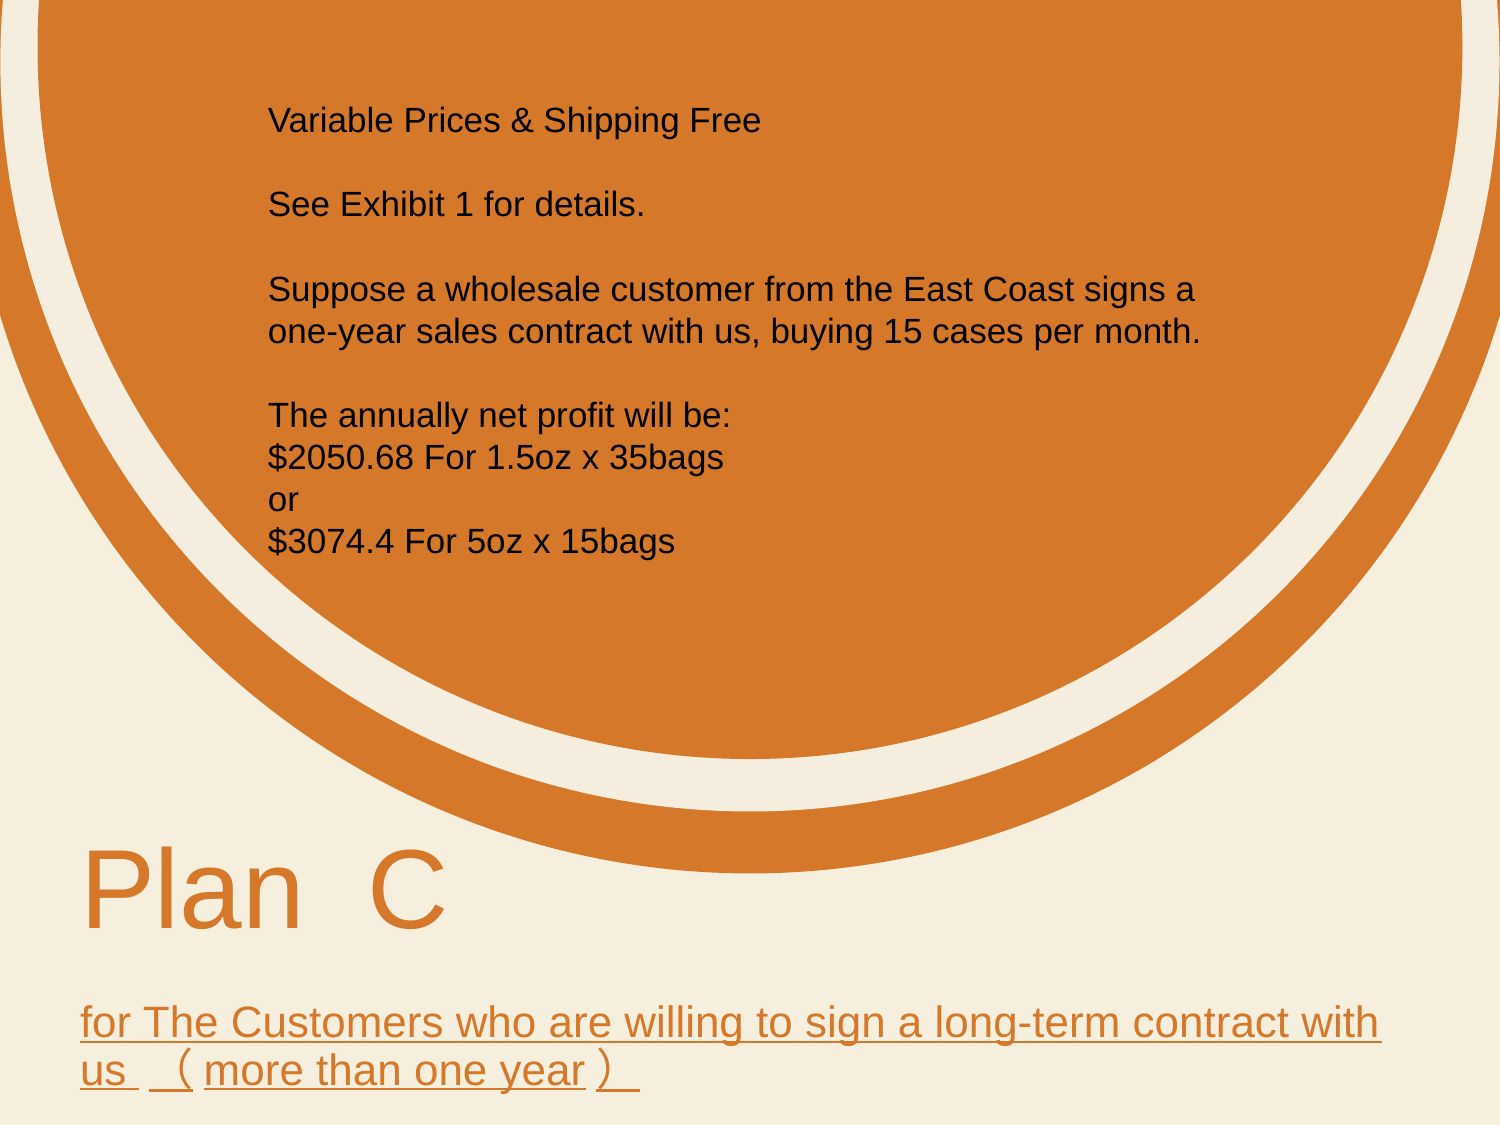

Variable Prices & Shipping Free

See Exhibit 1 for details.

Suppose a wholesale customer from the East Coast signs a one-year sales contract with us, buying 15 cases per month.

The annually net profit will be:
$2050.68 For 1.5oz x 35bags
or
$3074.4 For 5oz x 15bags
Plan  C

for The Customers who are willing to sign a long-term contract with us （more than one year）